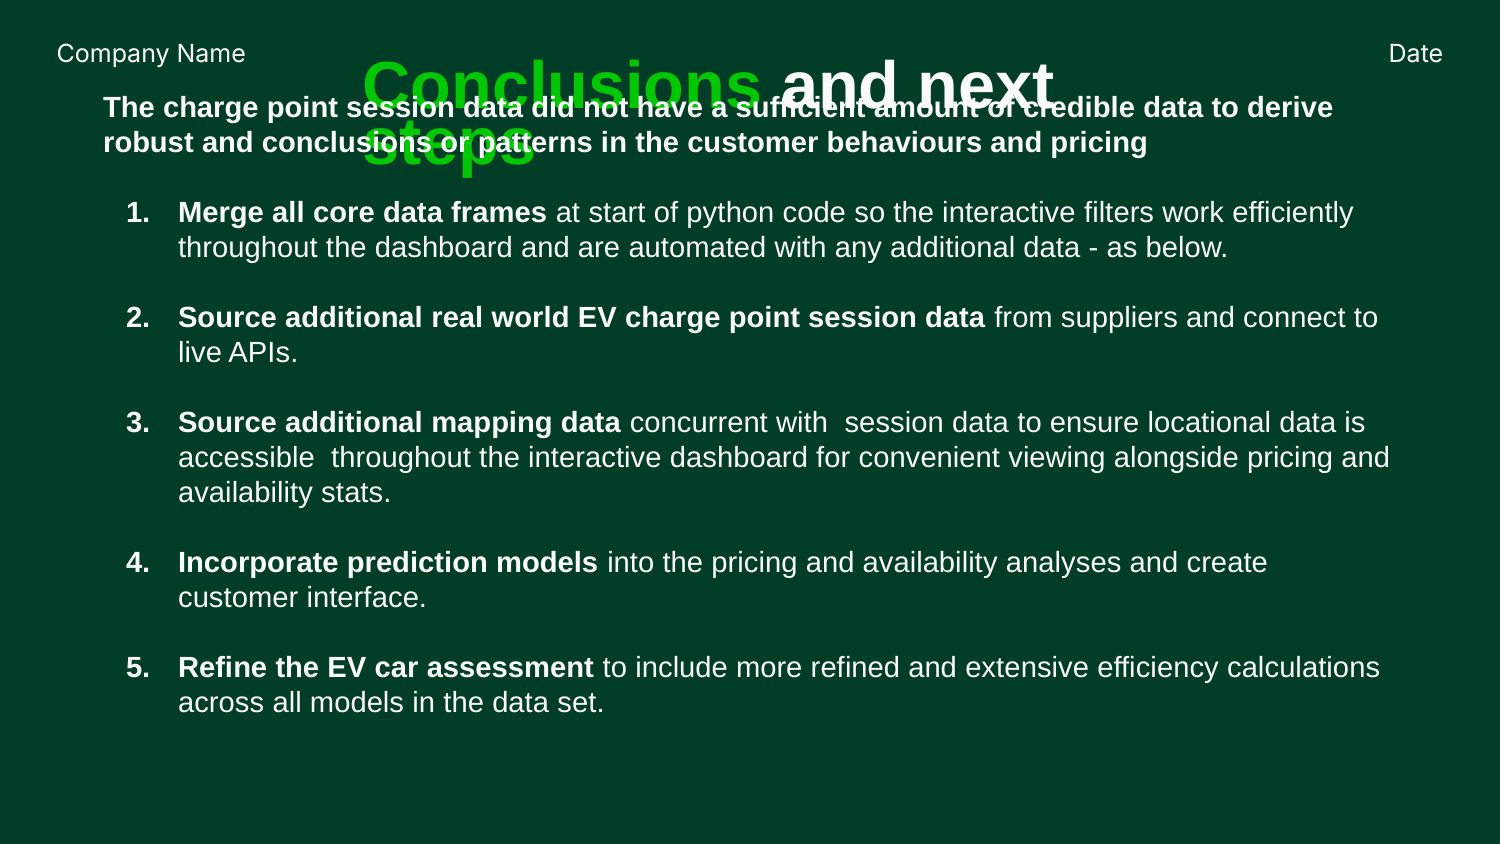

Company Name
Date
# Conclusions and next steps

The charge point session data did not have a sufficient amount of credible data to derive robust and conclusions or patterns in the customer behaviours and pricing

Merge all core data frames at start of python code so the interactive filters work efficiently throughout the dashboard and are automated with any additional data - as below.

Source additional real world EV charge point session data from suppliers and connect to live APIs.

Source additional mapping data concurrent with  session data to ensure locational data is accessible  throughout the interactive dashboard for convenient viewing alongside pricing and availability stats.

Incorporate prediction models into the pricing and availability analyses and create customer interface.

Refine the EV car assessment to include more refined and extensive efficiency calculations across all models in the data set.